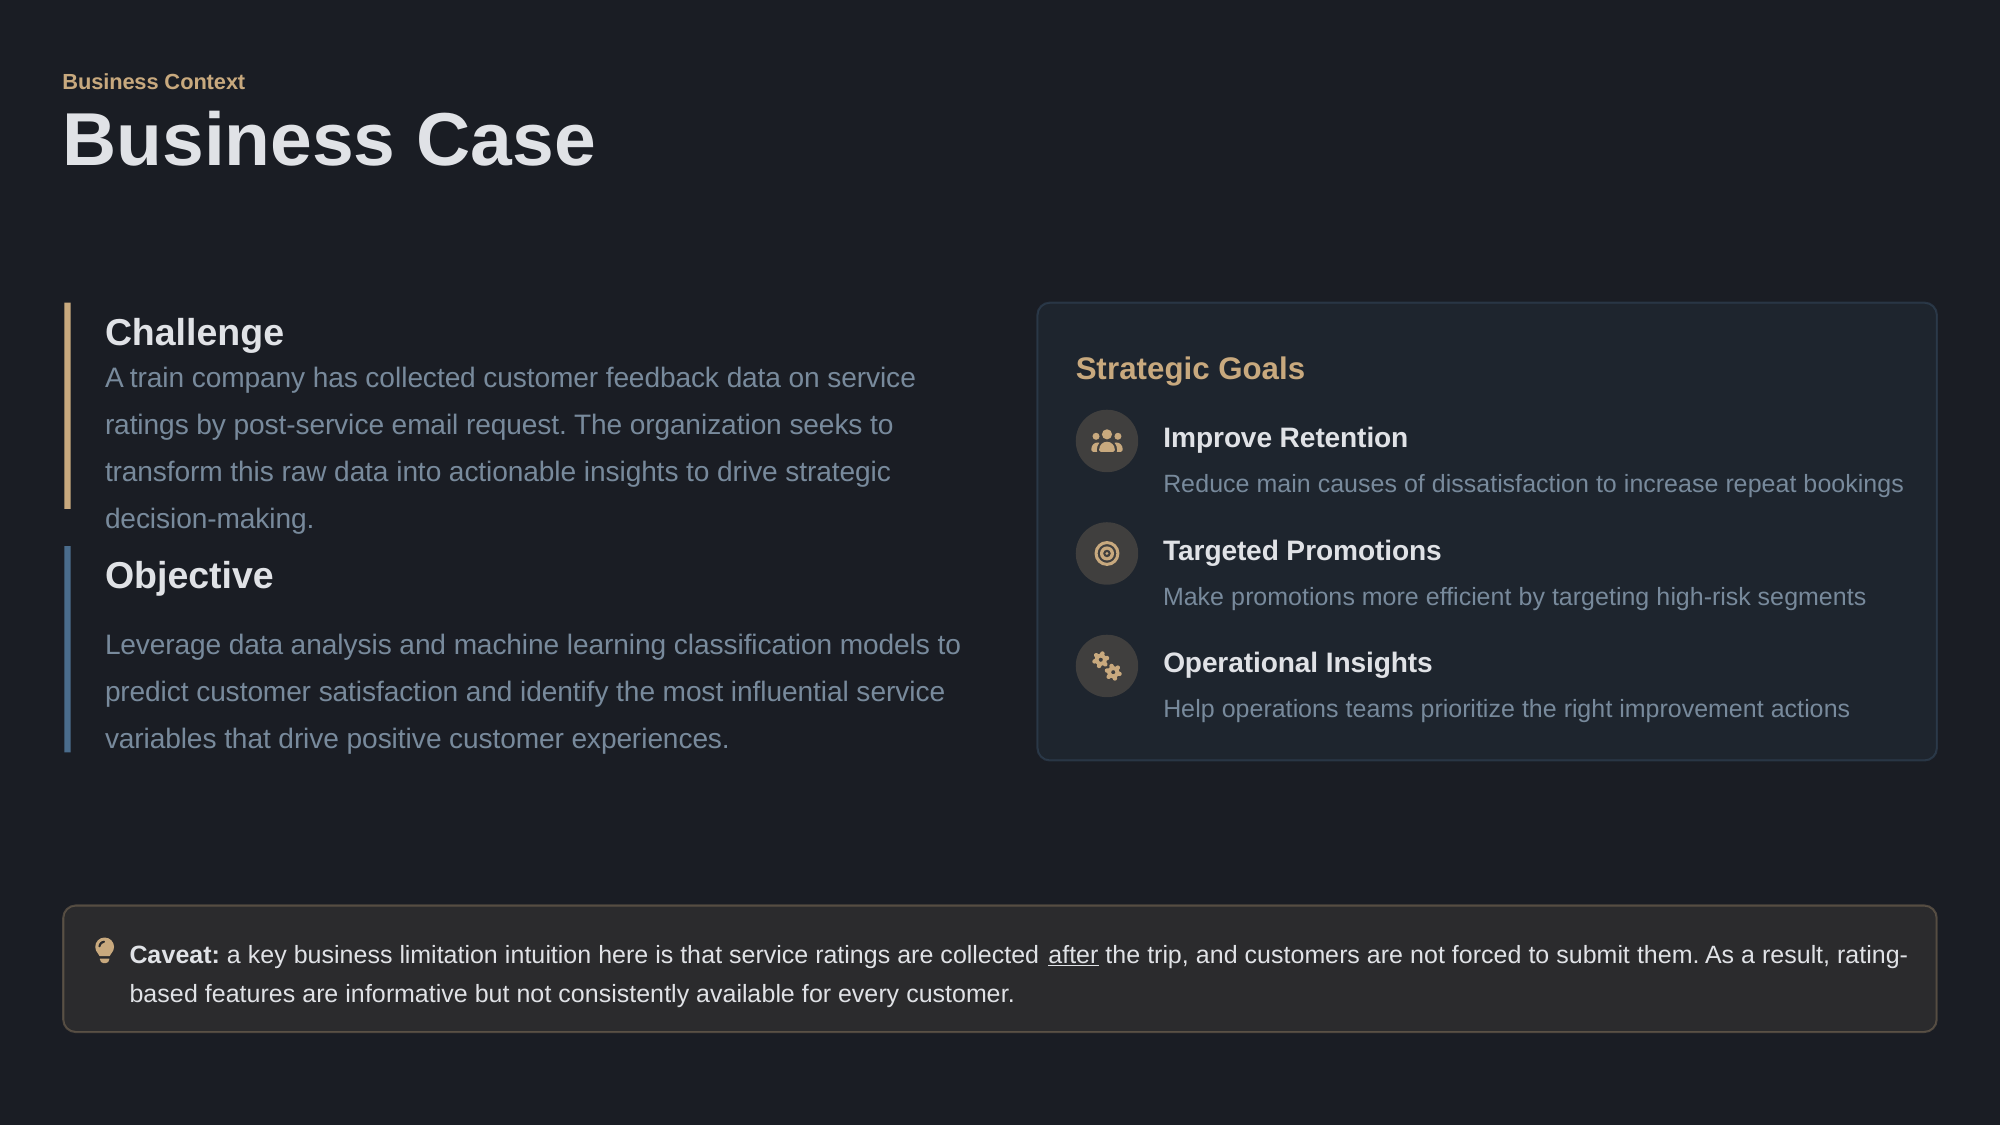

Business Context
Business Case

Challenge
Strategic Goals
A train company has collected customer feedback data on service ratings by post-service email request. The organization seeks to transform this raw data into actionable insights to drive strategic decision-making.

Improve Retention

Reduce main causes of dissatisfaction to increase repeat bookings

Targeted Promotions

Objective
Make promotions more efficient by targeting high-risk segments
Leverage data analysis and machine learning classification models to predict customer satisfaction and identify the most influential service variables that drive positive customer experiences.

Operational Insights

Help operations teams prioritize the right improvement actions

Caveat: a key business limitation intuition here is that service ratings are collected after the trip, and customers are not forced to submit them. As a result, rating-based features are informative but not consistently available for every customer.